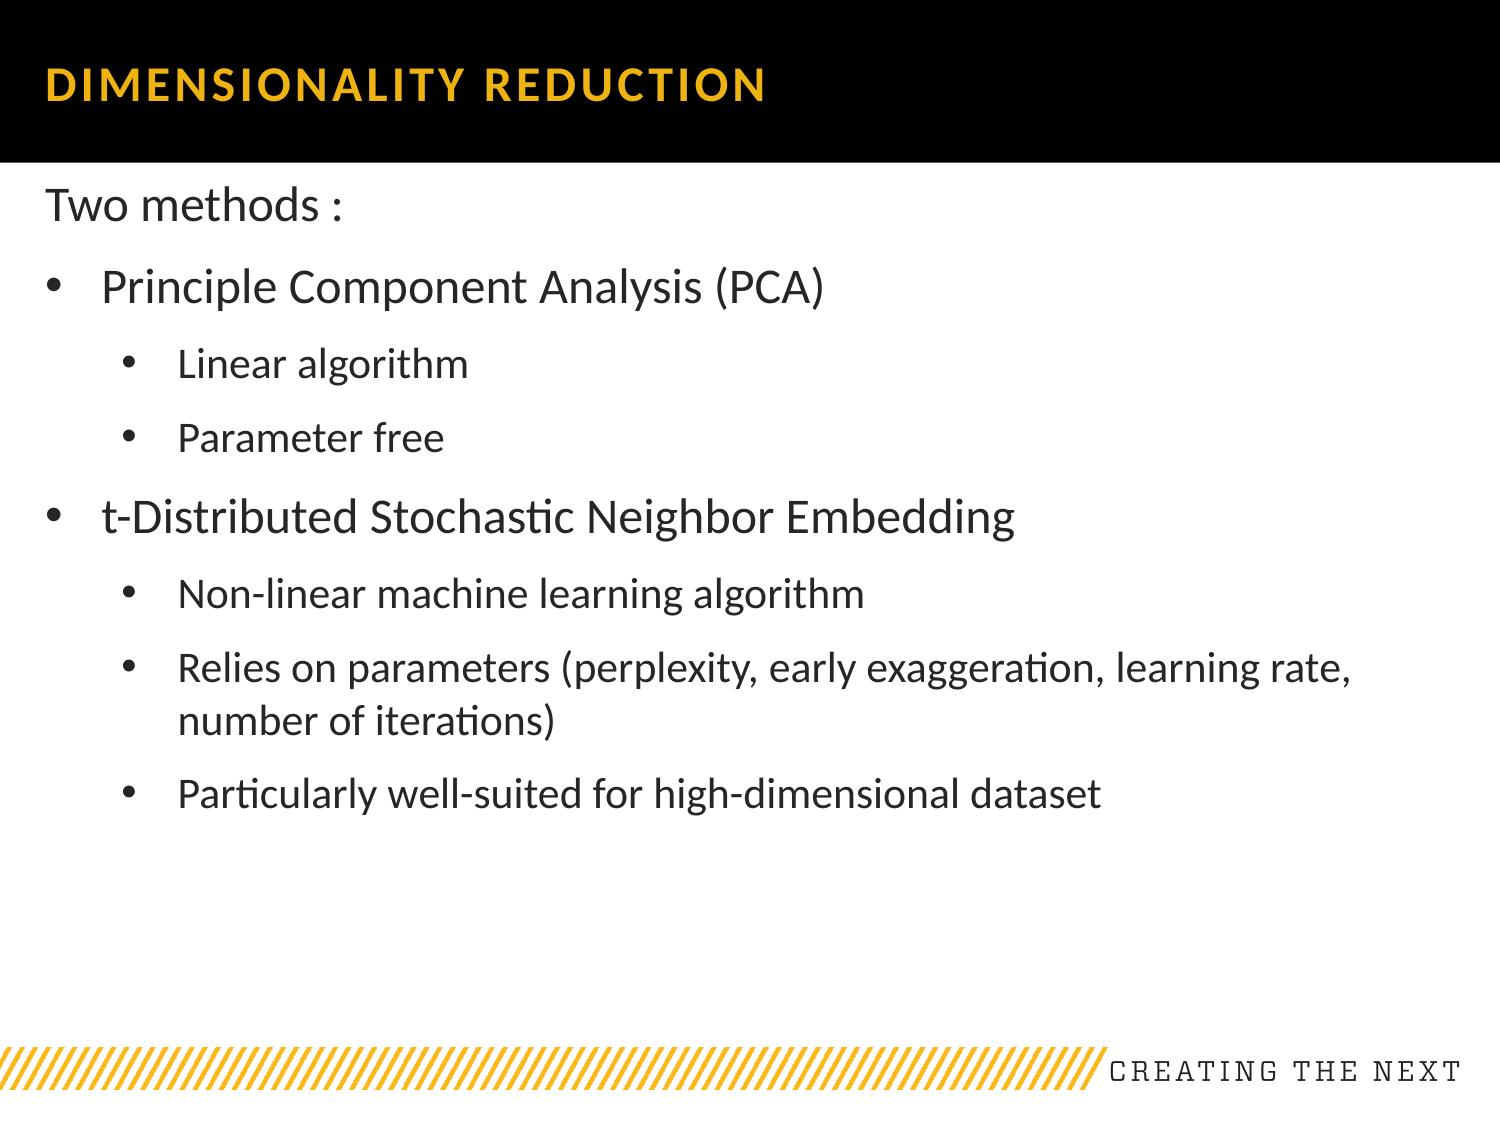

# Dimensionality reduction
Two methods :
Principle Component Analysis (PCA)
Linear algorithm
Parameter free
t-Distributed Stochastic Neighbor Embedding
Non-linear machine learning algorithm
Relies on parameters (perplexity, early exaggeration, learning rate, number of iterations)
Particularly well-suited for high-dimensional dataset